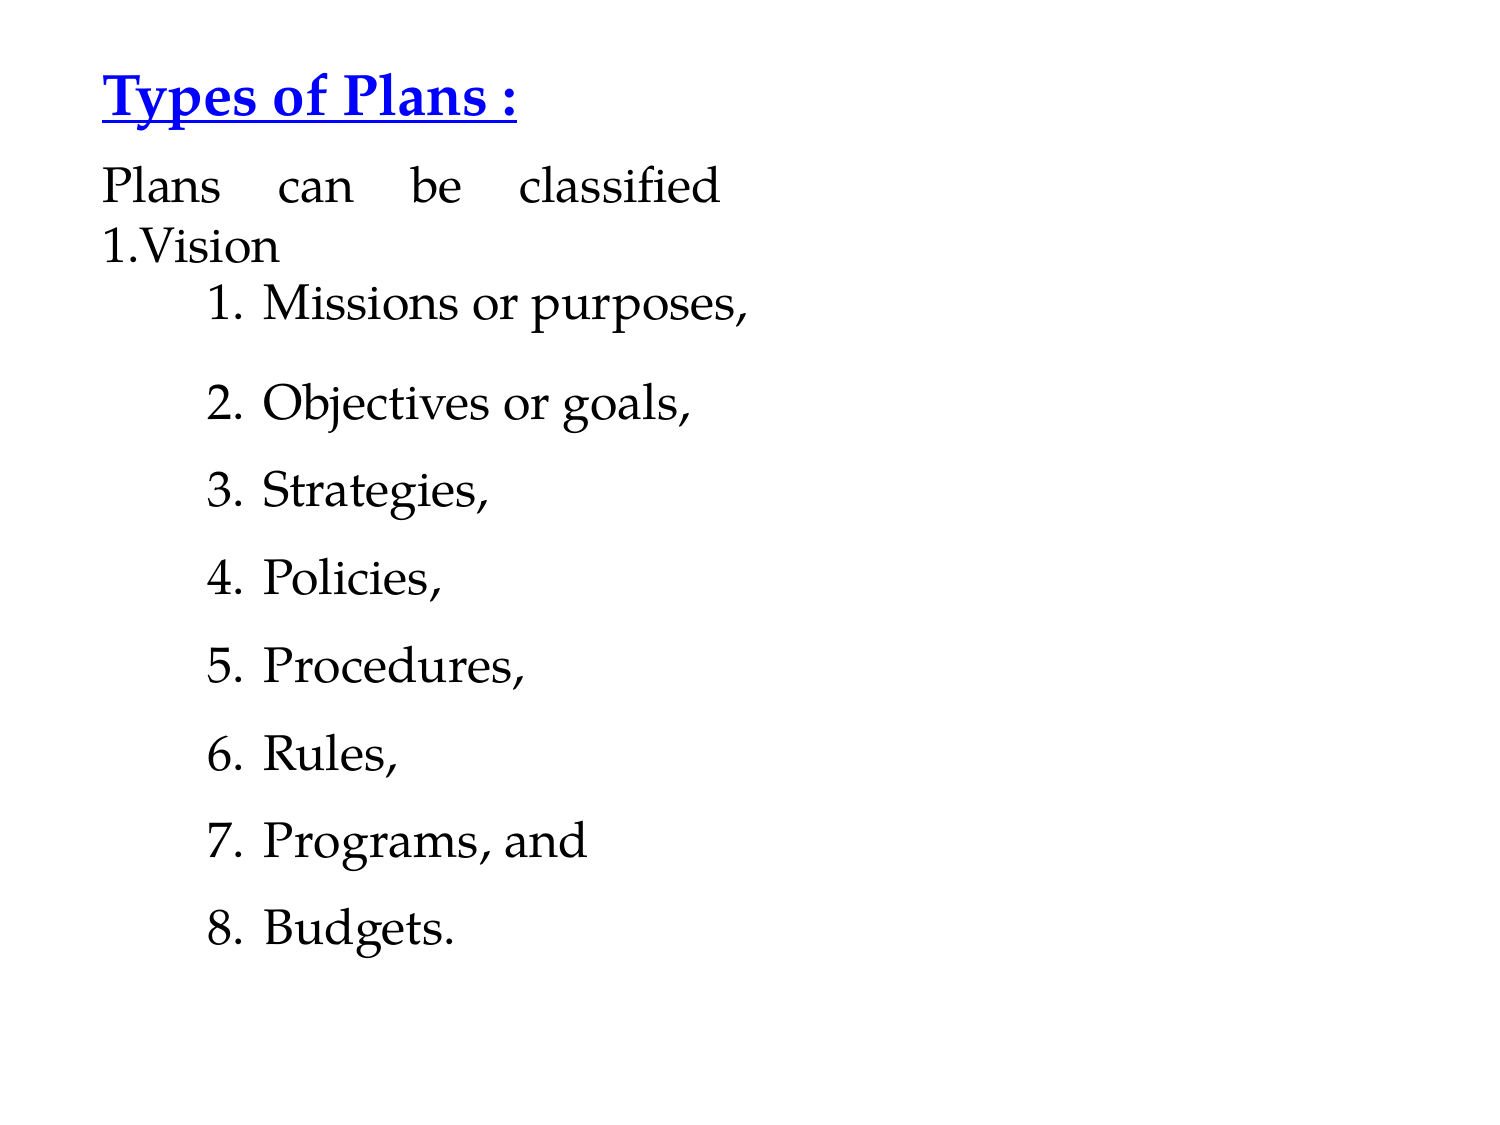

Types of Plans :
Plans can be classified 1.Vision

Missions or purposes,
Objectives or goals,
Strategies,
Policies,
Procedures,
Rules,
Programs, and
Budgets.